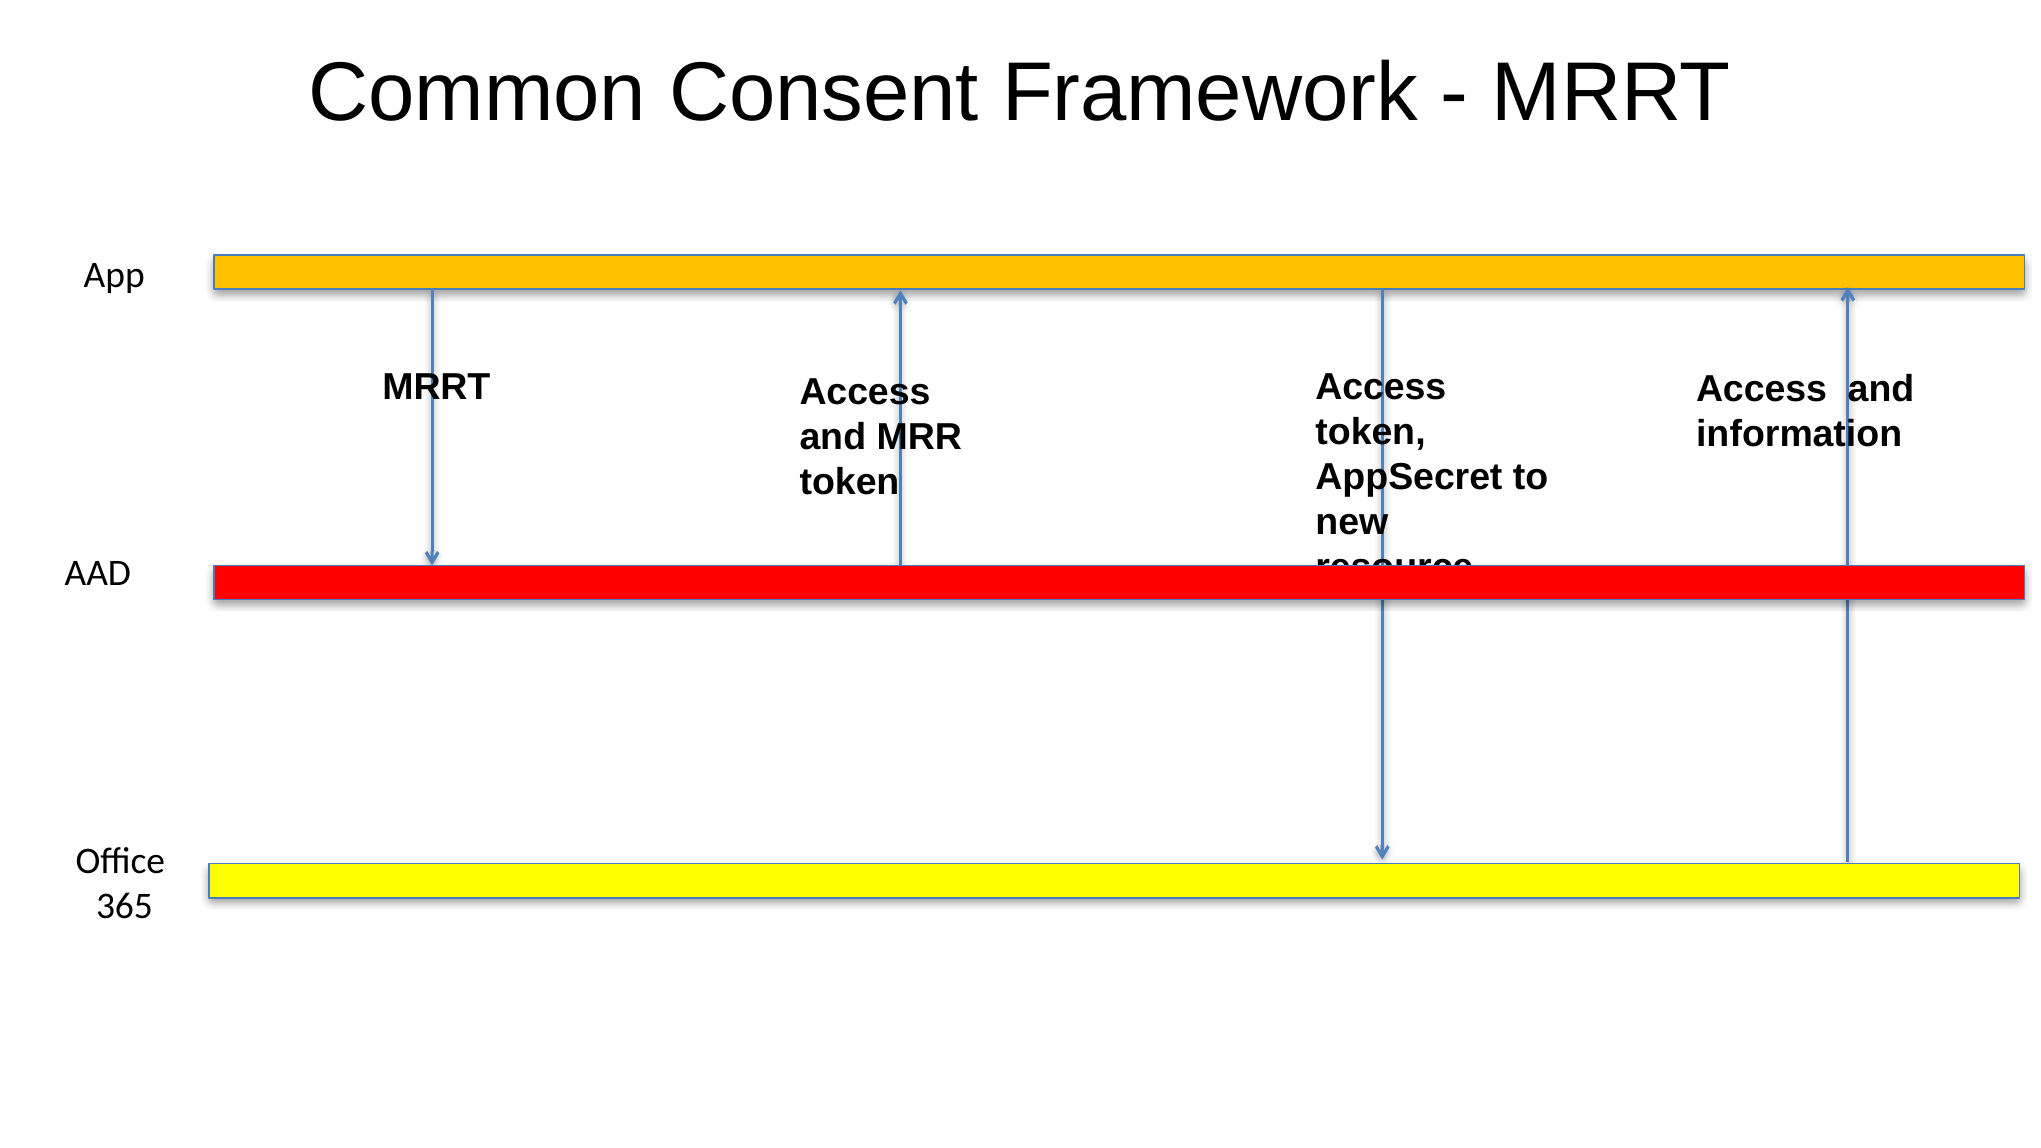

# Common Consent Framework - MRRT
App

MRRT
Access token, AppSecret to new resource
Access  and information
Access and MRR token
AAD

Office
 365